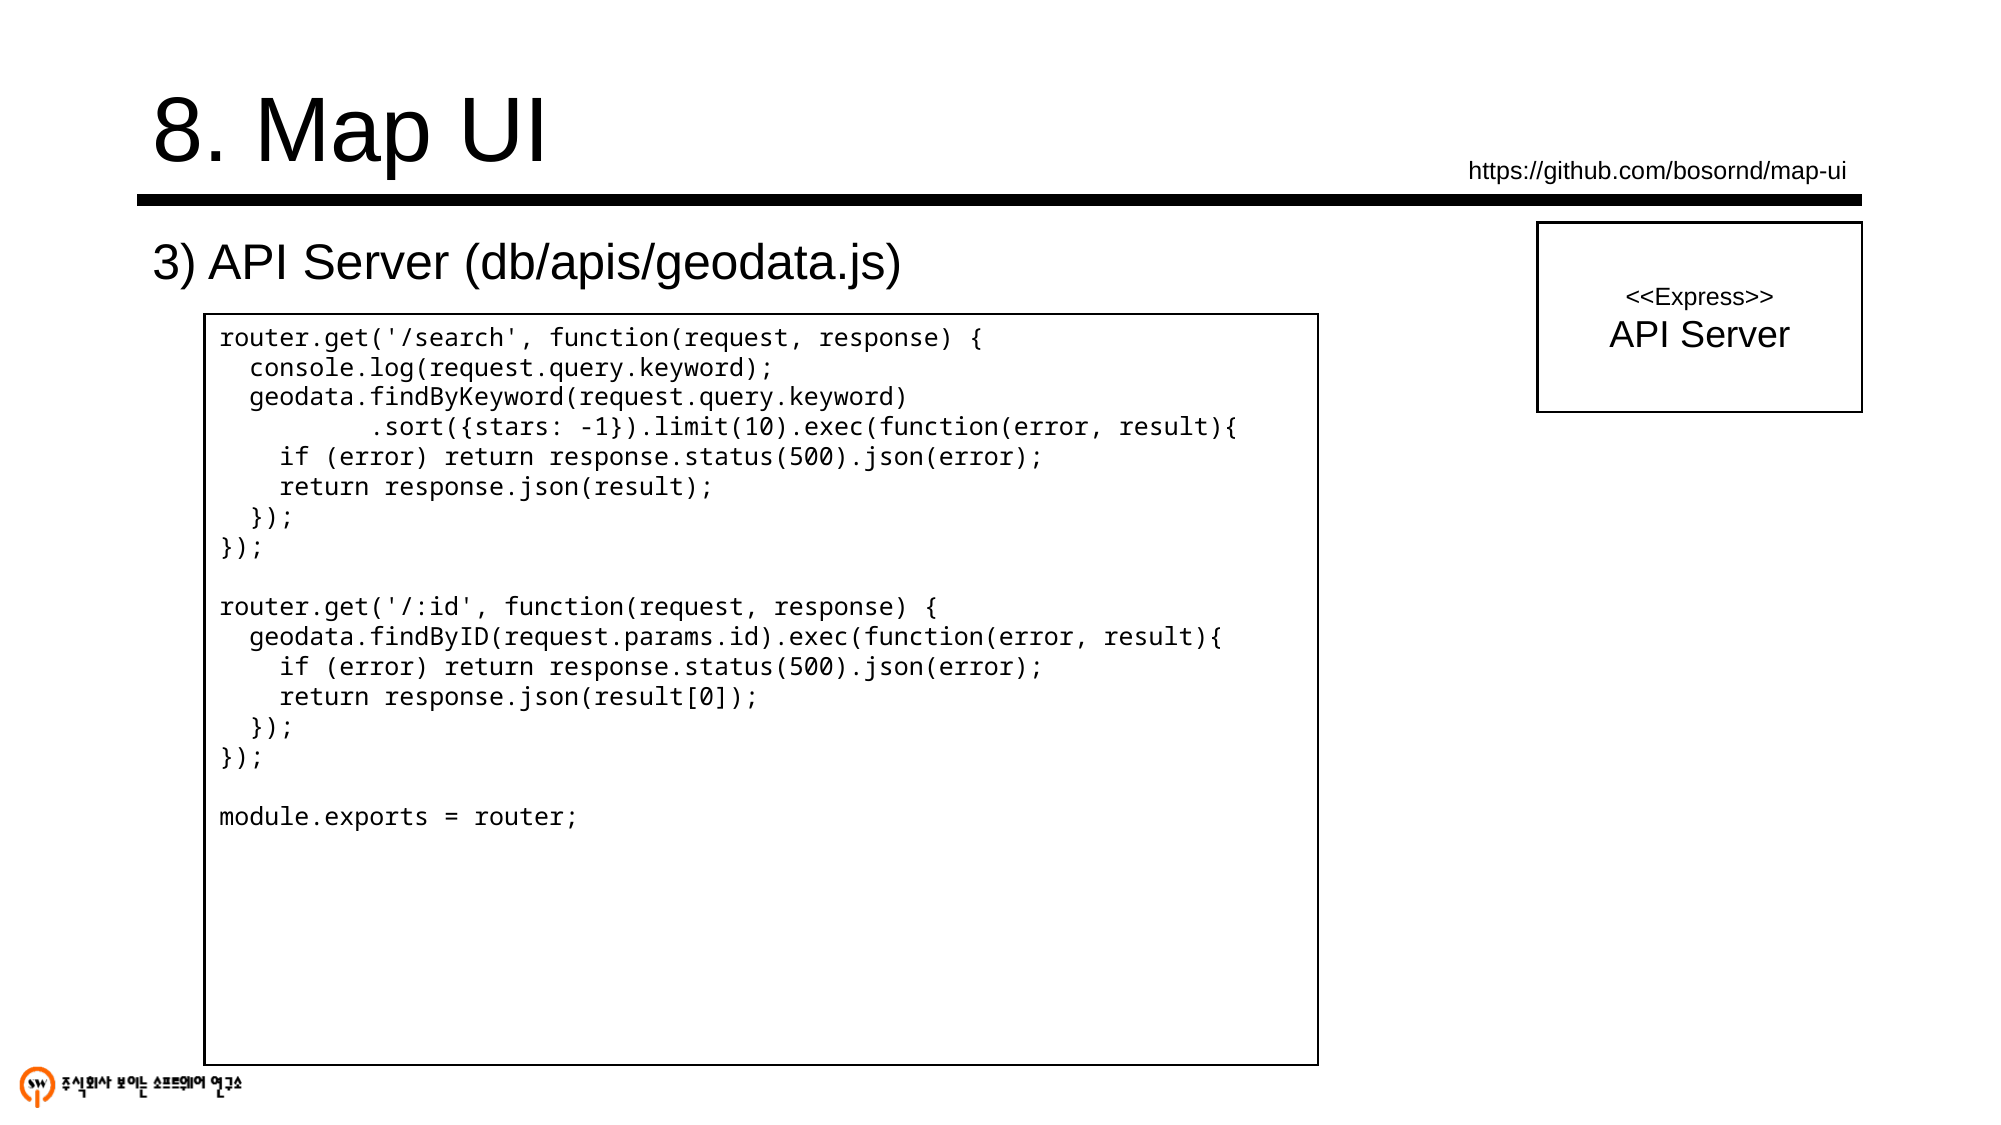

# 8. Map UI
https://github.com/bosornd/map-ui
3) API Server (db/apis/geodata.js)
<<Express>>
API Server
router.get('/search', function(request, response) {
  console.log(request.query.keyword);
  geodata.findByKeyword(request.query.keyword)
          .sort({stars: -1}).limit(10).exec(function(error, result){
    if (error) return response.status(500).json(error);
    return response.json(result);
  });
});

router.get('/:id', function(request, response) {
  geodata.findByID(request.params.id).exec(function(error, result){
    if (error) return response.status(500).json(error);
    return response.json(result[0]);
  });
});

module.exports = router;